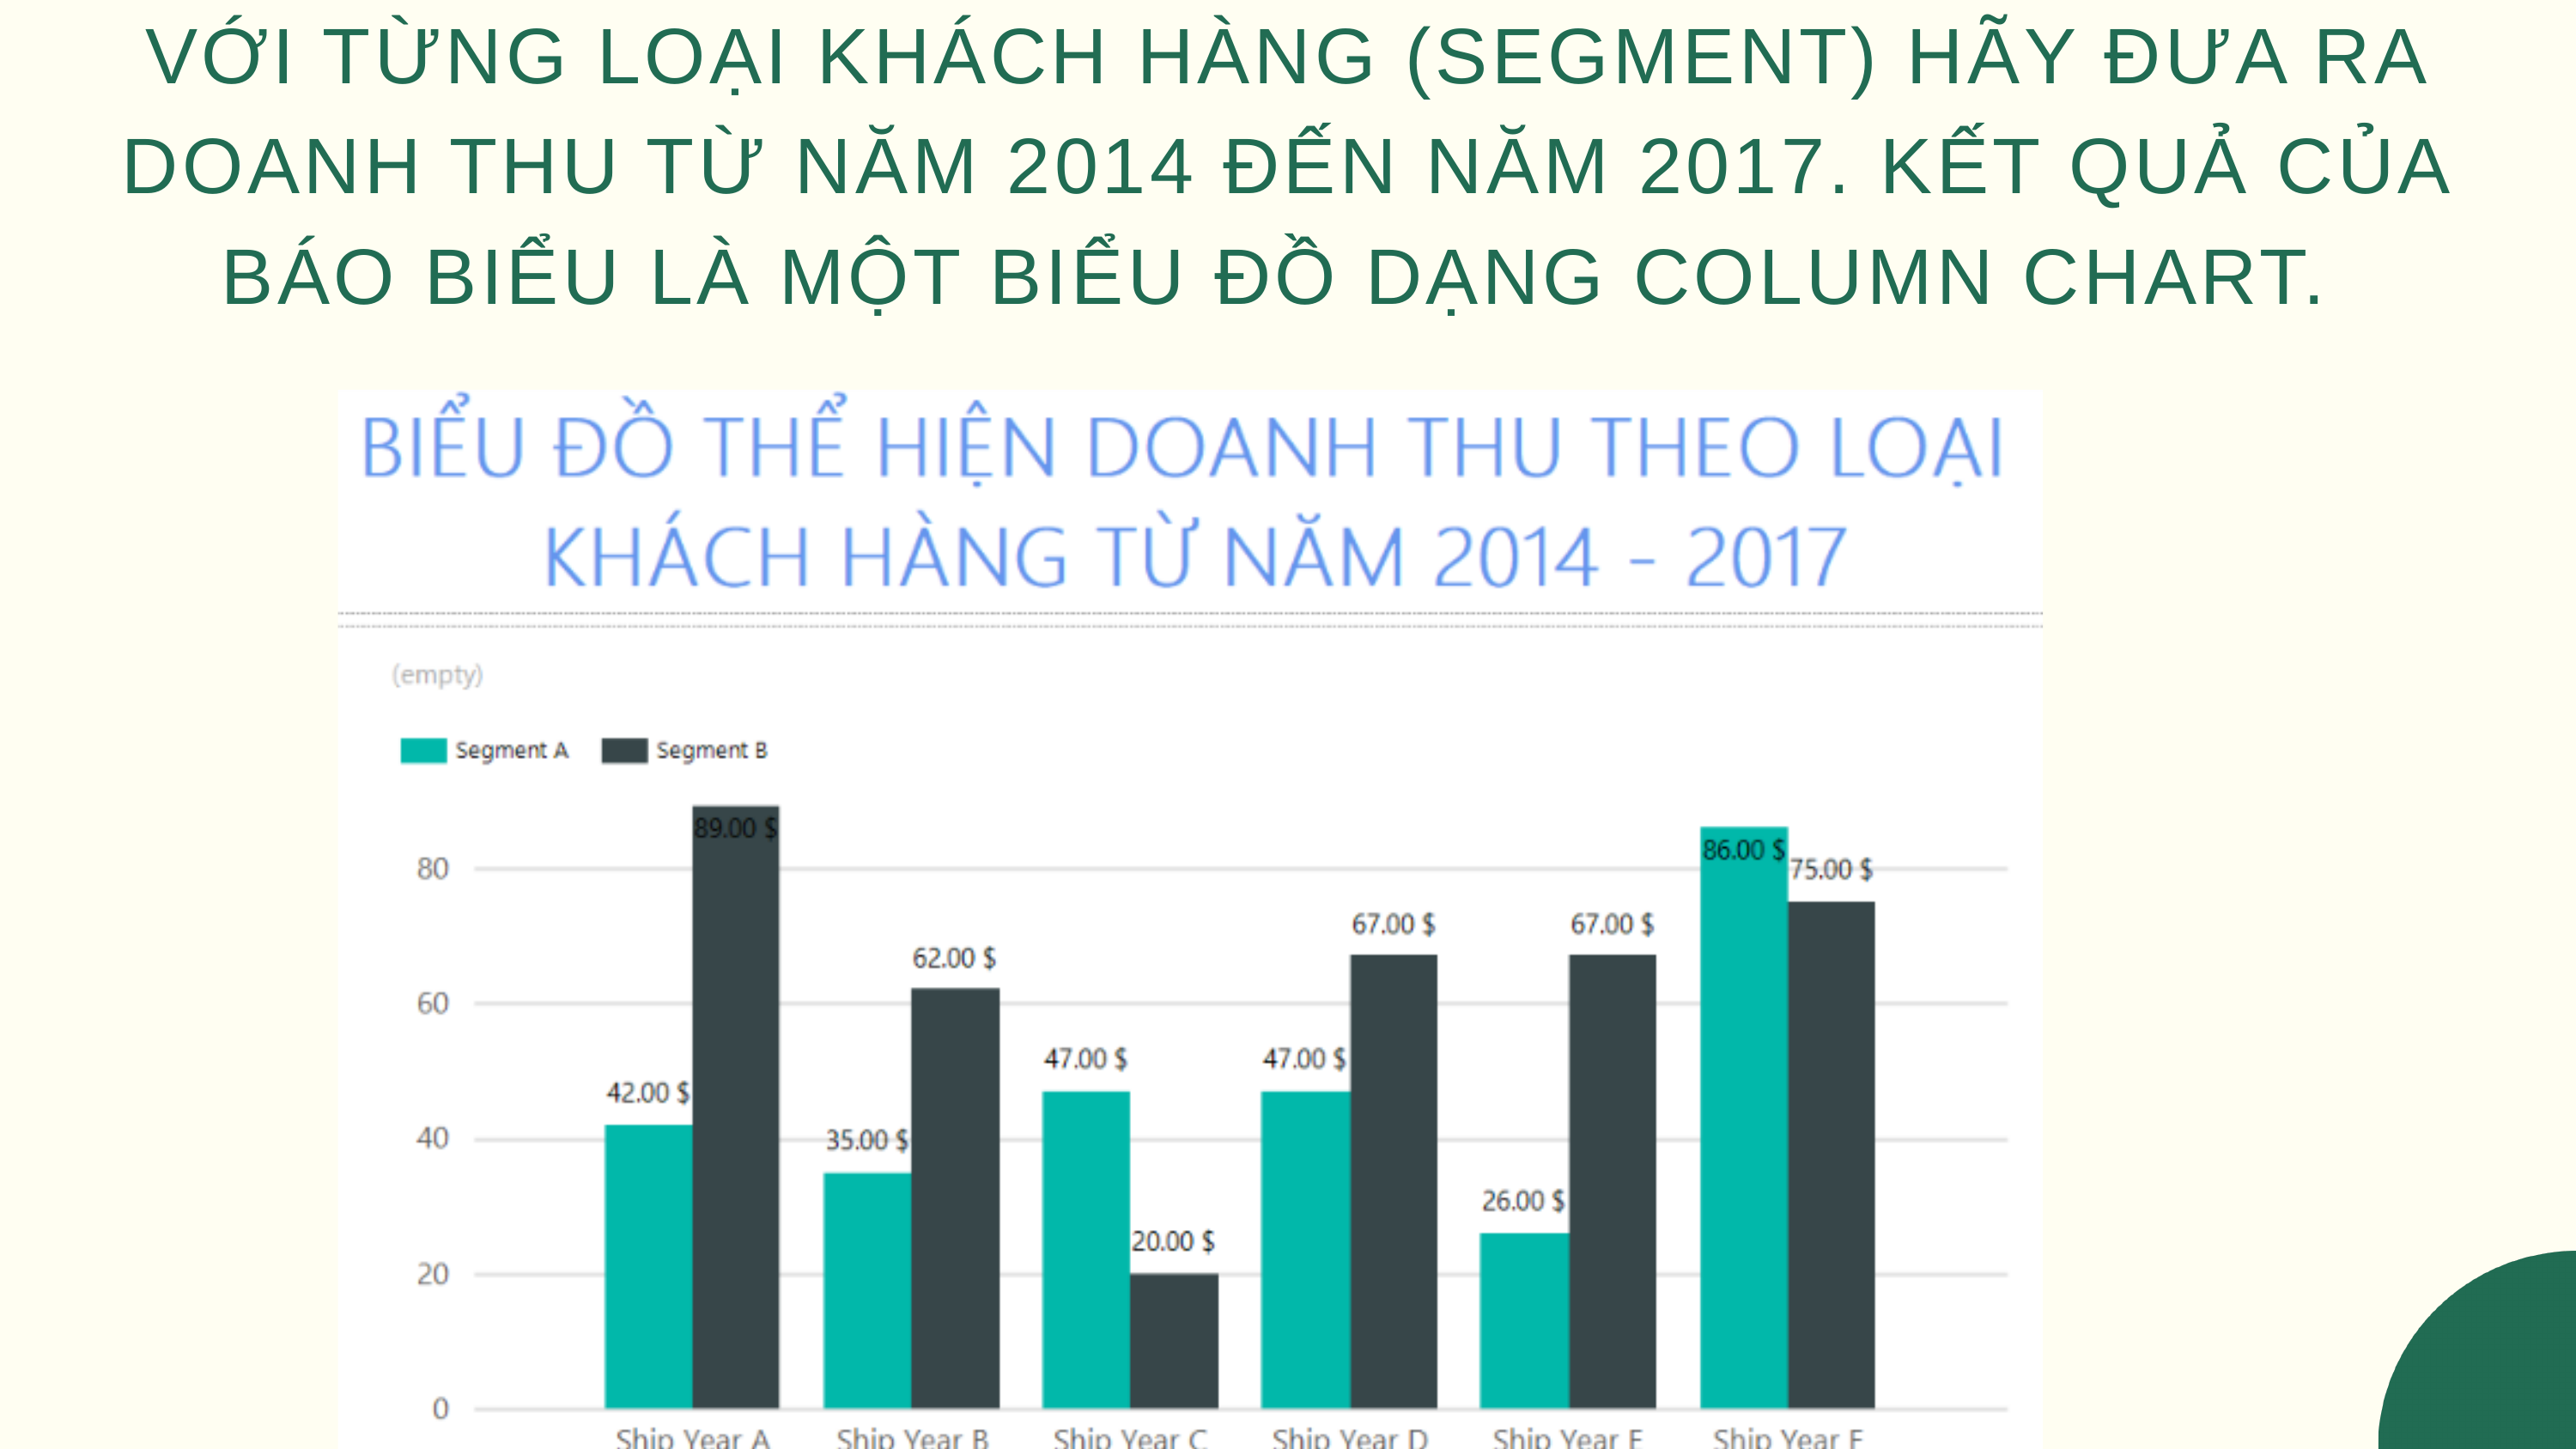

VỚI TỪNG LOẠI KHÁCH HÀNG (SEGMENT) HÃY ĐƯA RA DOANH THU TỪ NĂM 2014 ĐẾN NĂM 2017. KẾT QUẢ CỦA BÁO BIỂU LÀ MỘT BIỂU ĐỒ DẠNG COLUMN CHART.